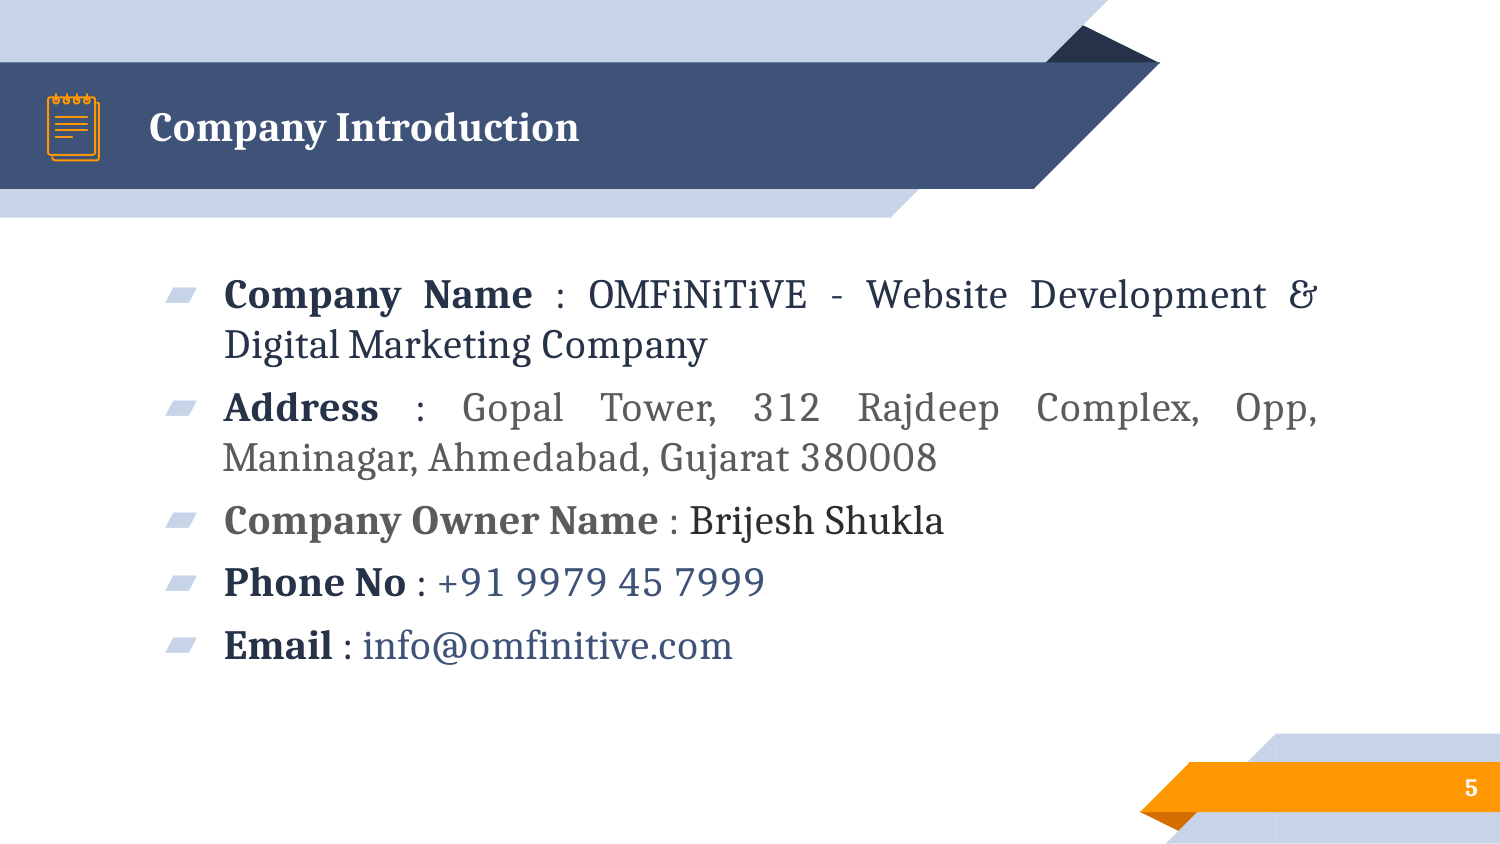

# Company Introduction

Company Name : OMFiNiTiVE - Website Development & Digital Marketing Company
Address : Gopal Tower, 312 Rajdeep Complex, Opp, Maninagar, Ahmedabad, Gujarat 380008
Company Owner Name : Brijesh Shukla
Phone No : +91 9979 45 7999
Email : info@omfinitive.com

5